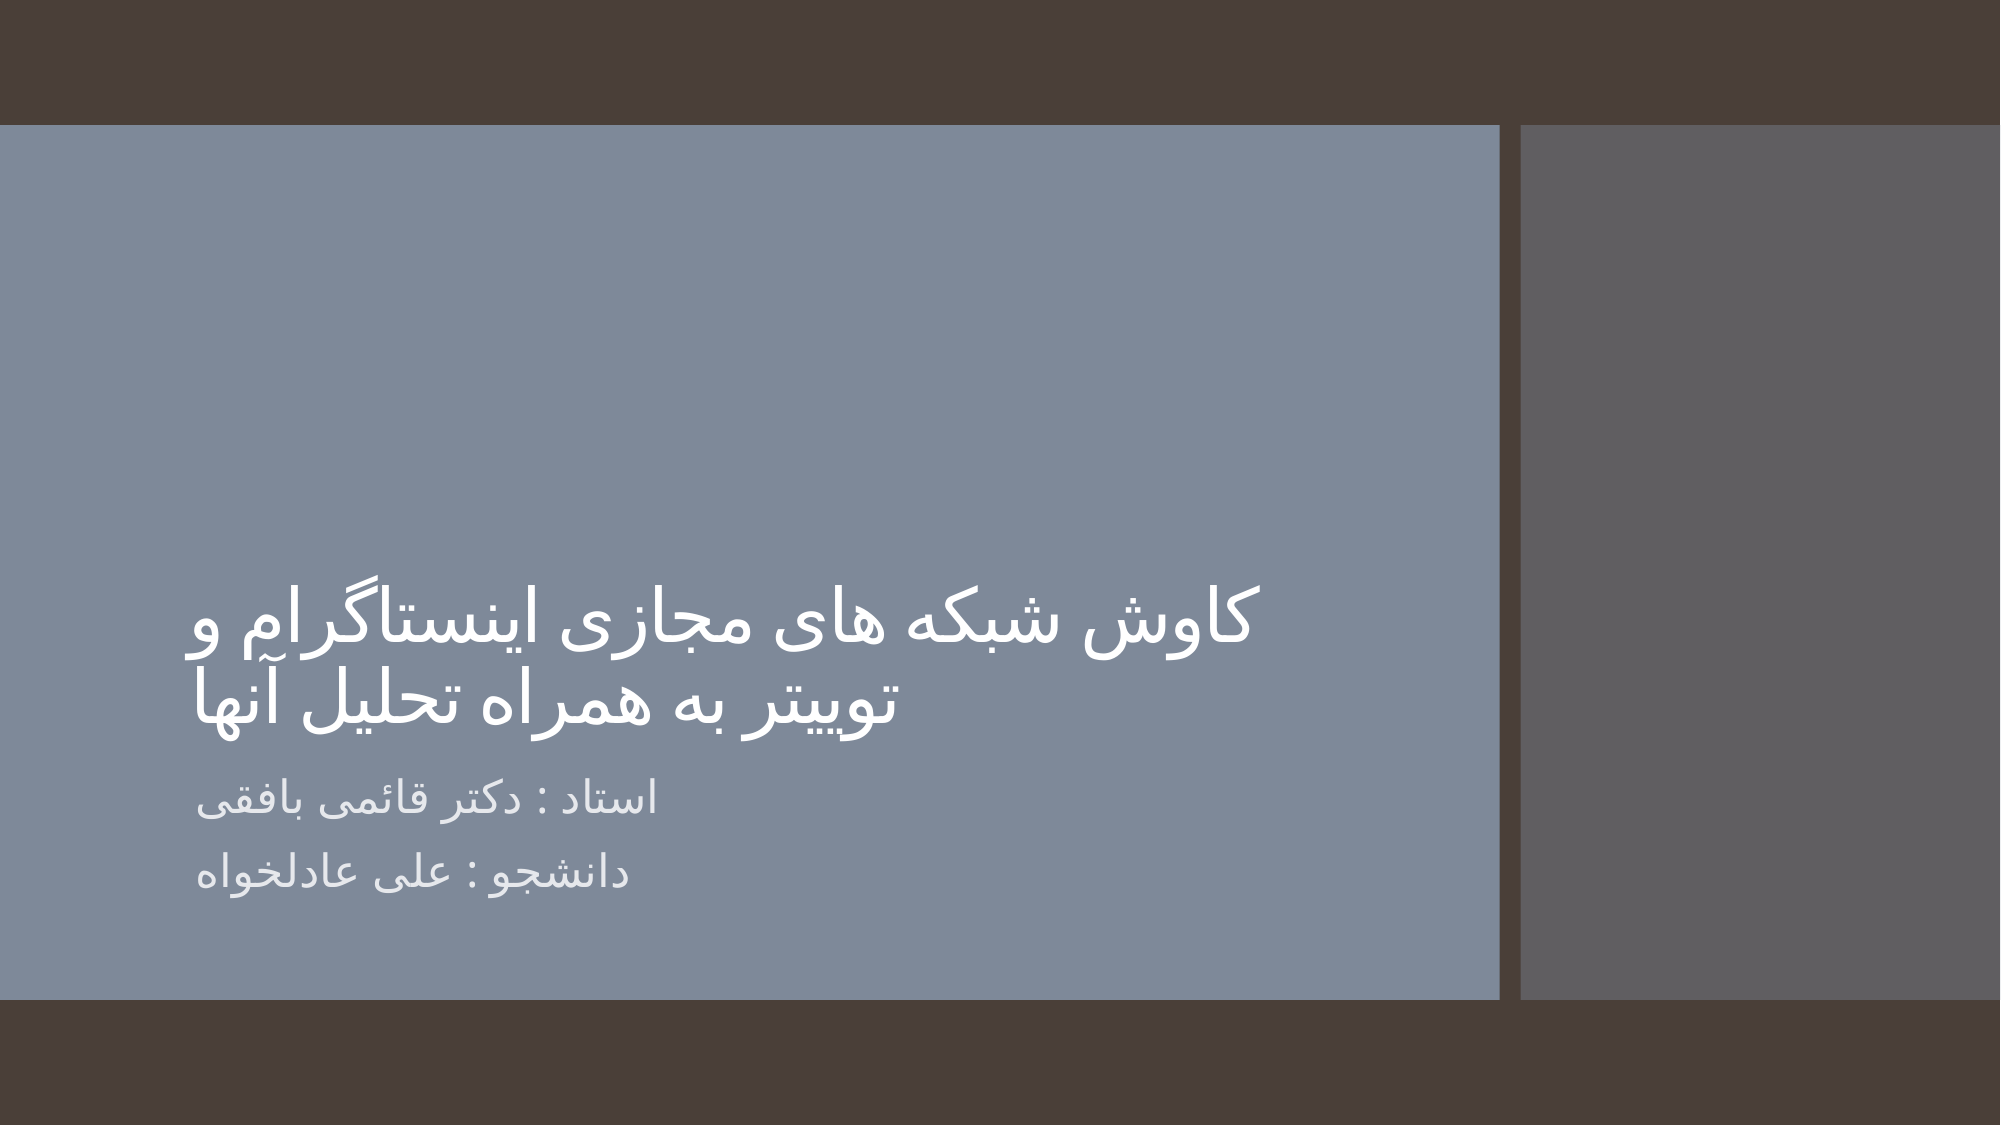

# کاوش شبکه های مجازی اینستاگرام و توییتر به همراه تحلیل آنها
استاد : دکتر قائمی بافقی
دانشجو : علی عادلخواه